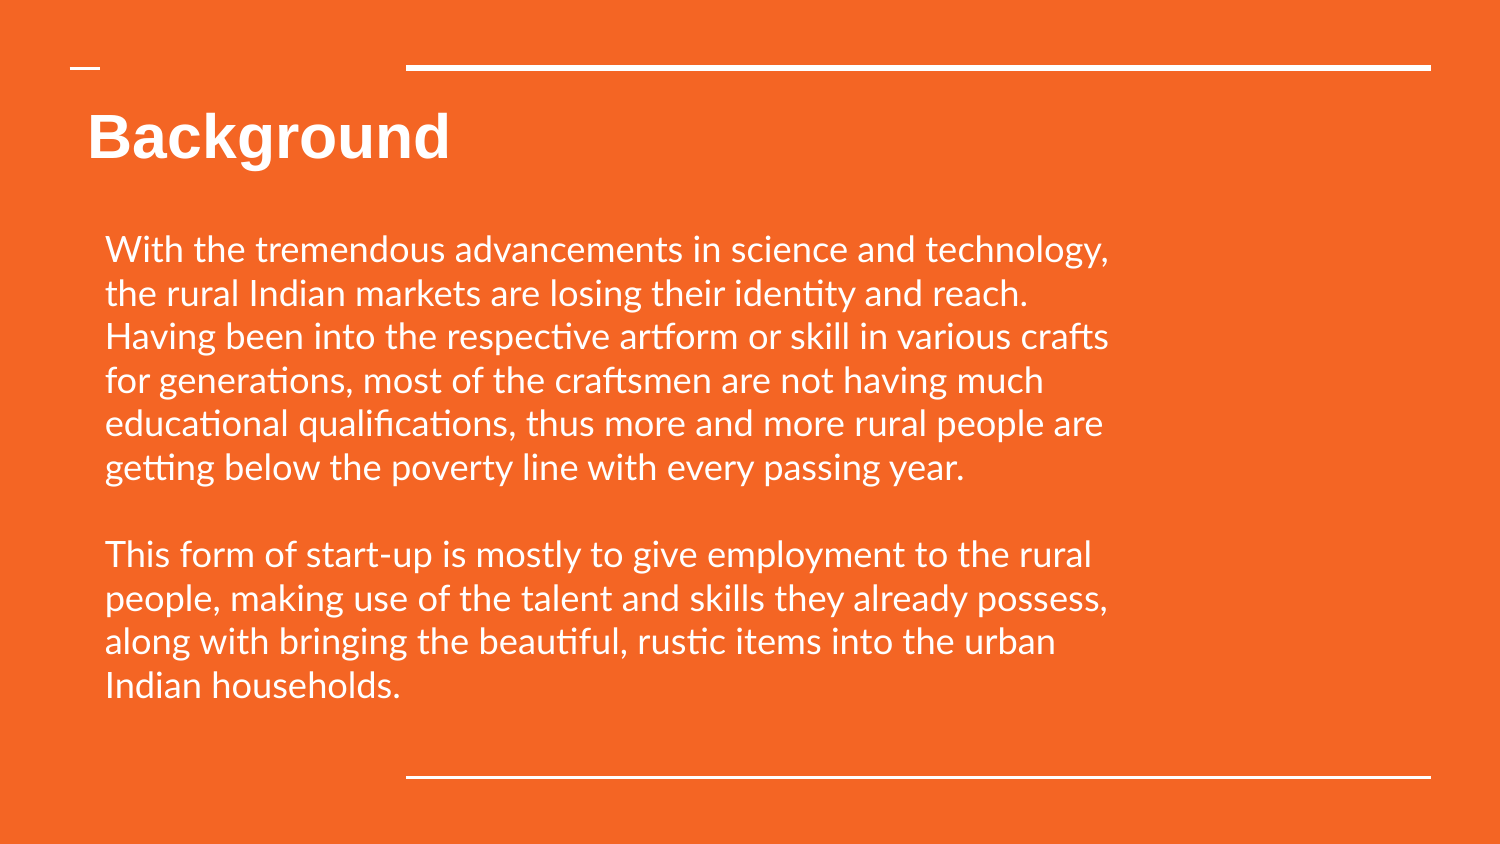

# Background
With the tremendous advancements in science and technology, the rural Indian markets are losing their identity and reach. Having been into the respective artform or skill in various crafts for generations, most of the craftsmen are not having much educational qualifications, thus more and more rural people are getting below the poverty line with every passing year.

This form of start-up is mostly to give employment to the rural people, making use of the talent and skills they already possess, along with bringing the beautiful, rustic items into the urban Indian households.